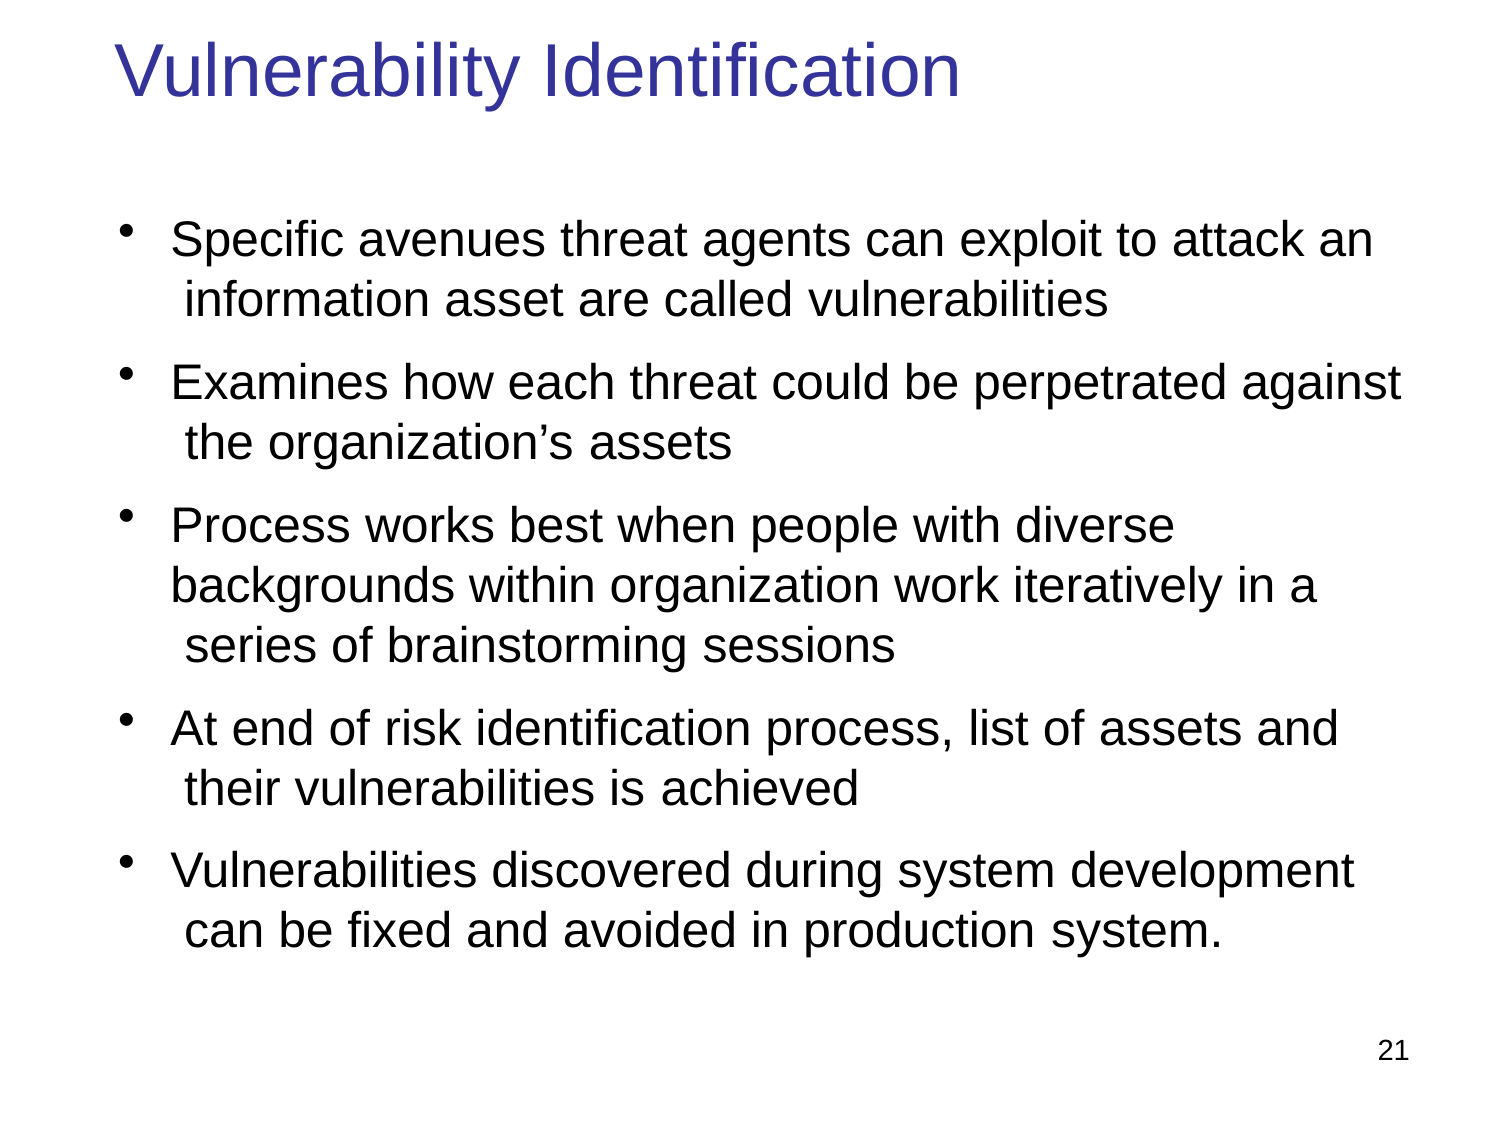

# Vulnerability Identification
Specific avenues threat agents can exploit to attack an  information asset are called vulnerabilities
Examines how each threat could be perpetrated against  the organization’s assets
Process works best when people with diverse  backgrounds within organization work iteratively in a  series of brainstorming sessions
At end of risk identification process, list of assets and  their vulnerabilities is achieved
Vulnerabilities discovered during system development  can be fixed and avoided in production system.
21